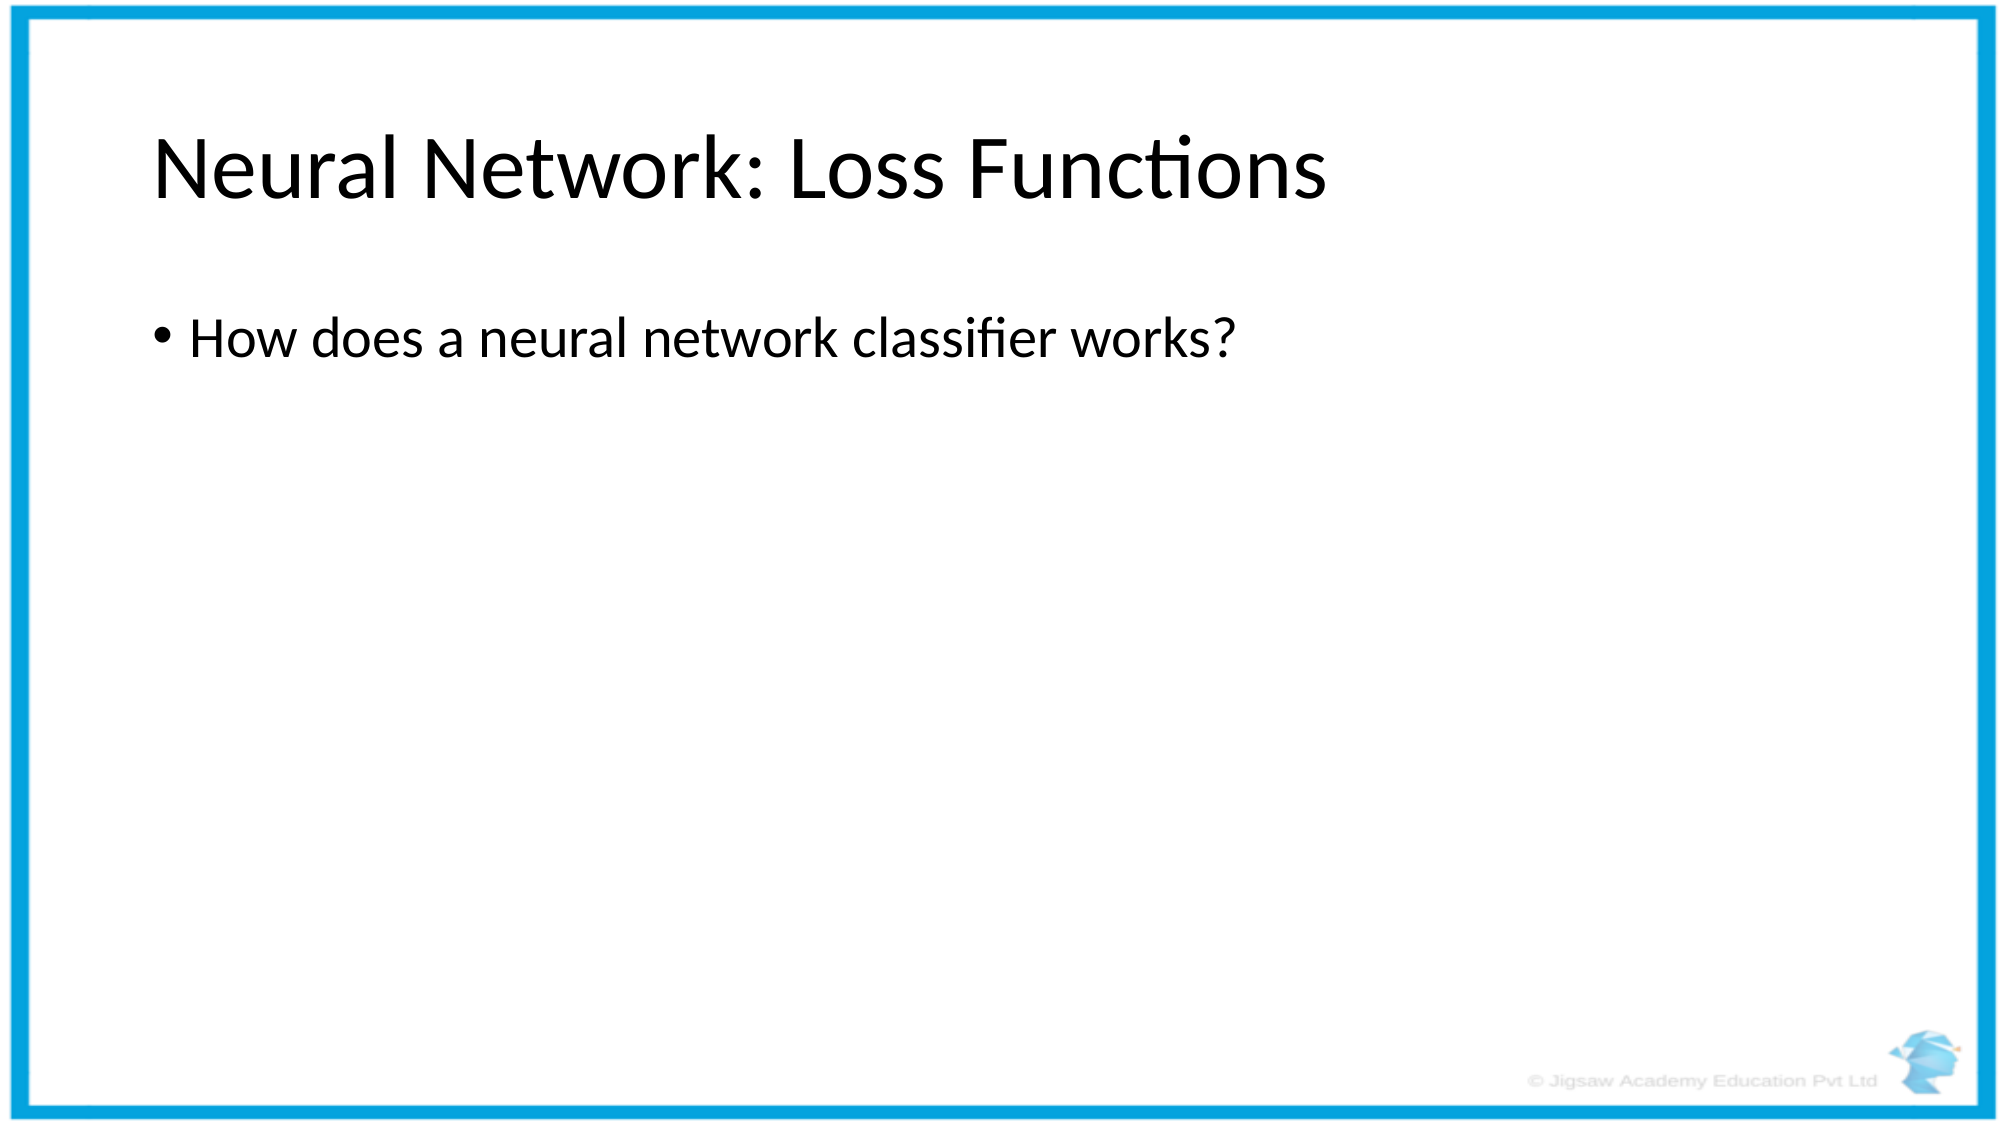

# Neural Network: Loss Functions
How does a neural network classifier works?